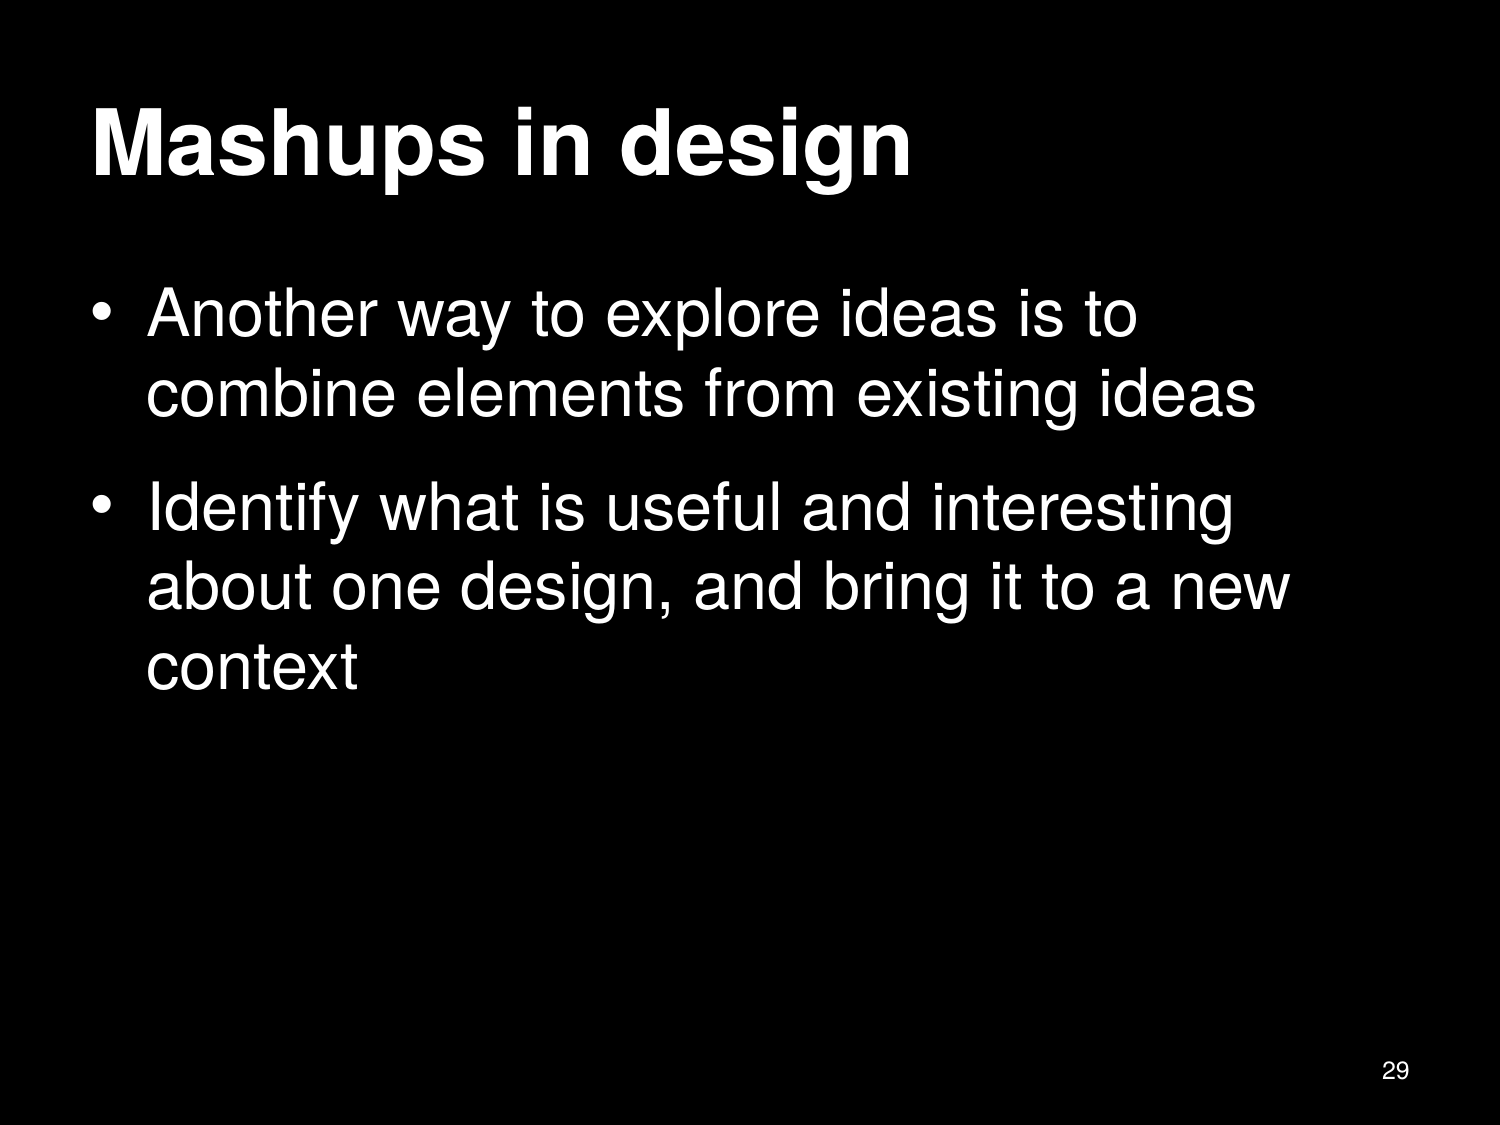

# Mashups in design
Another way to explore ideas is to combine elements from existing ideas
Identify what is useful and interesting about one design, and bring it to a new context
29